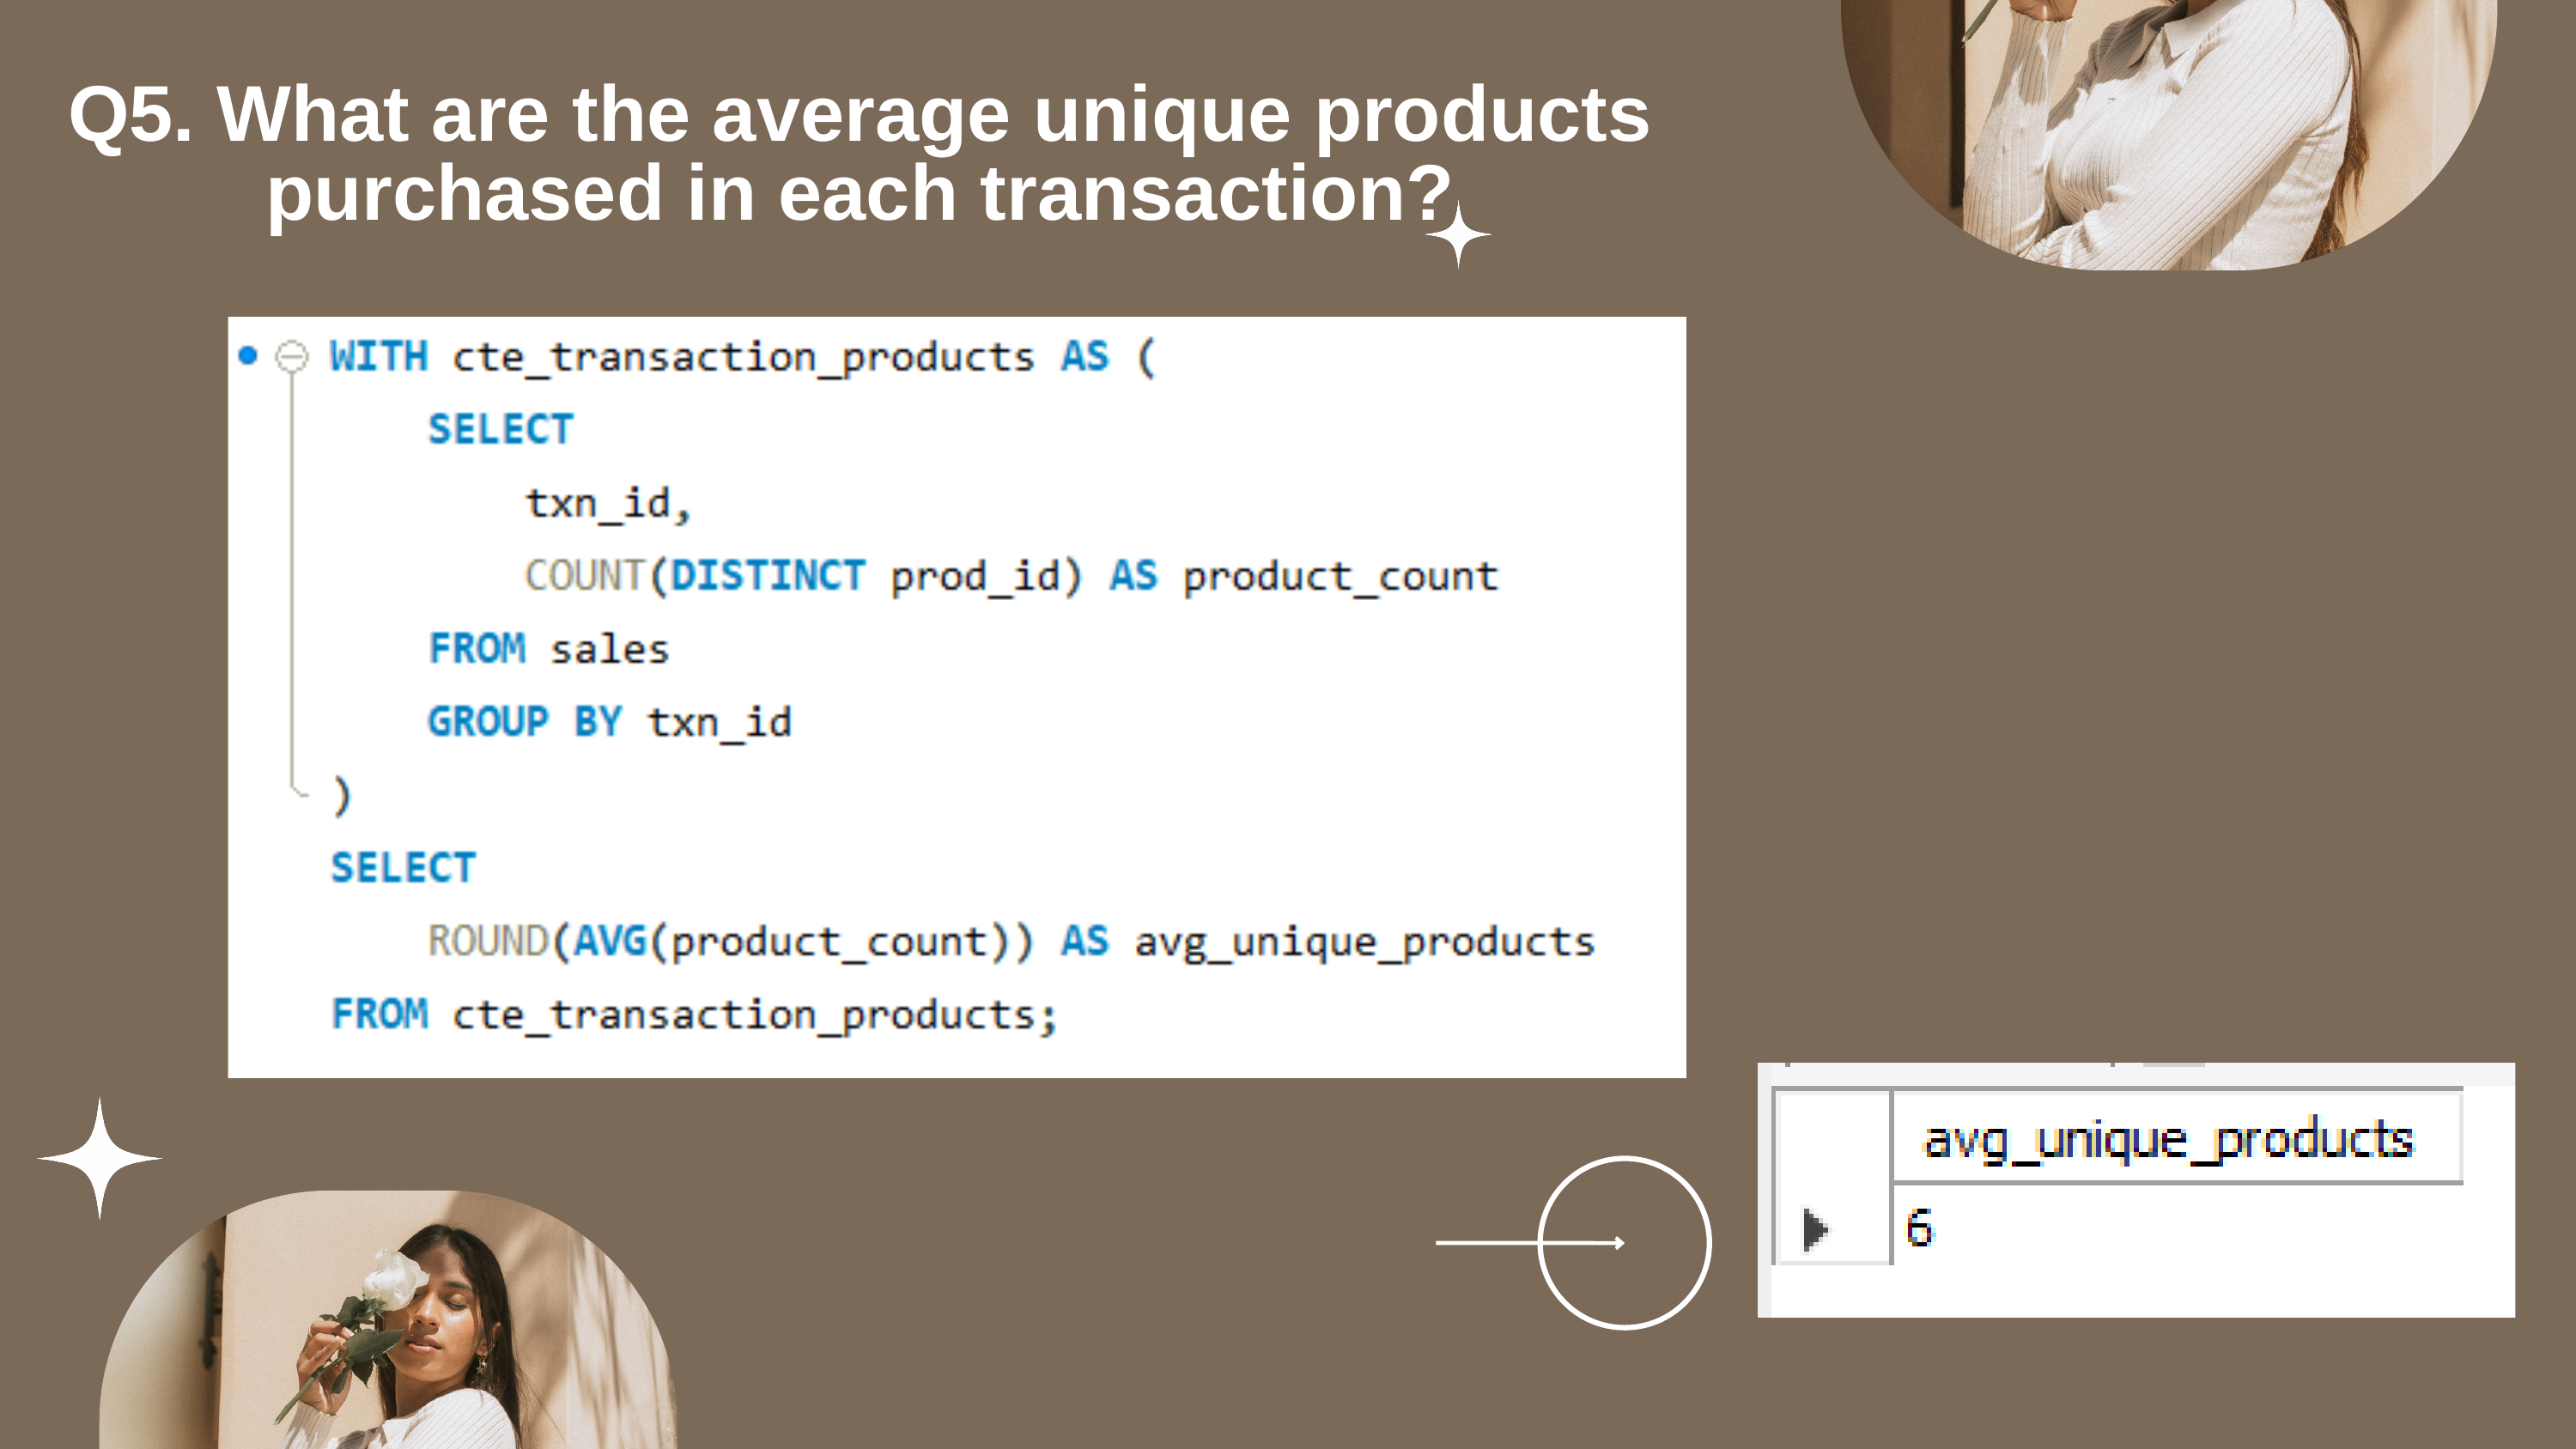

Q5. What are the average unique products purchased in each transaction?